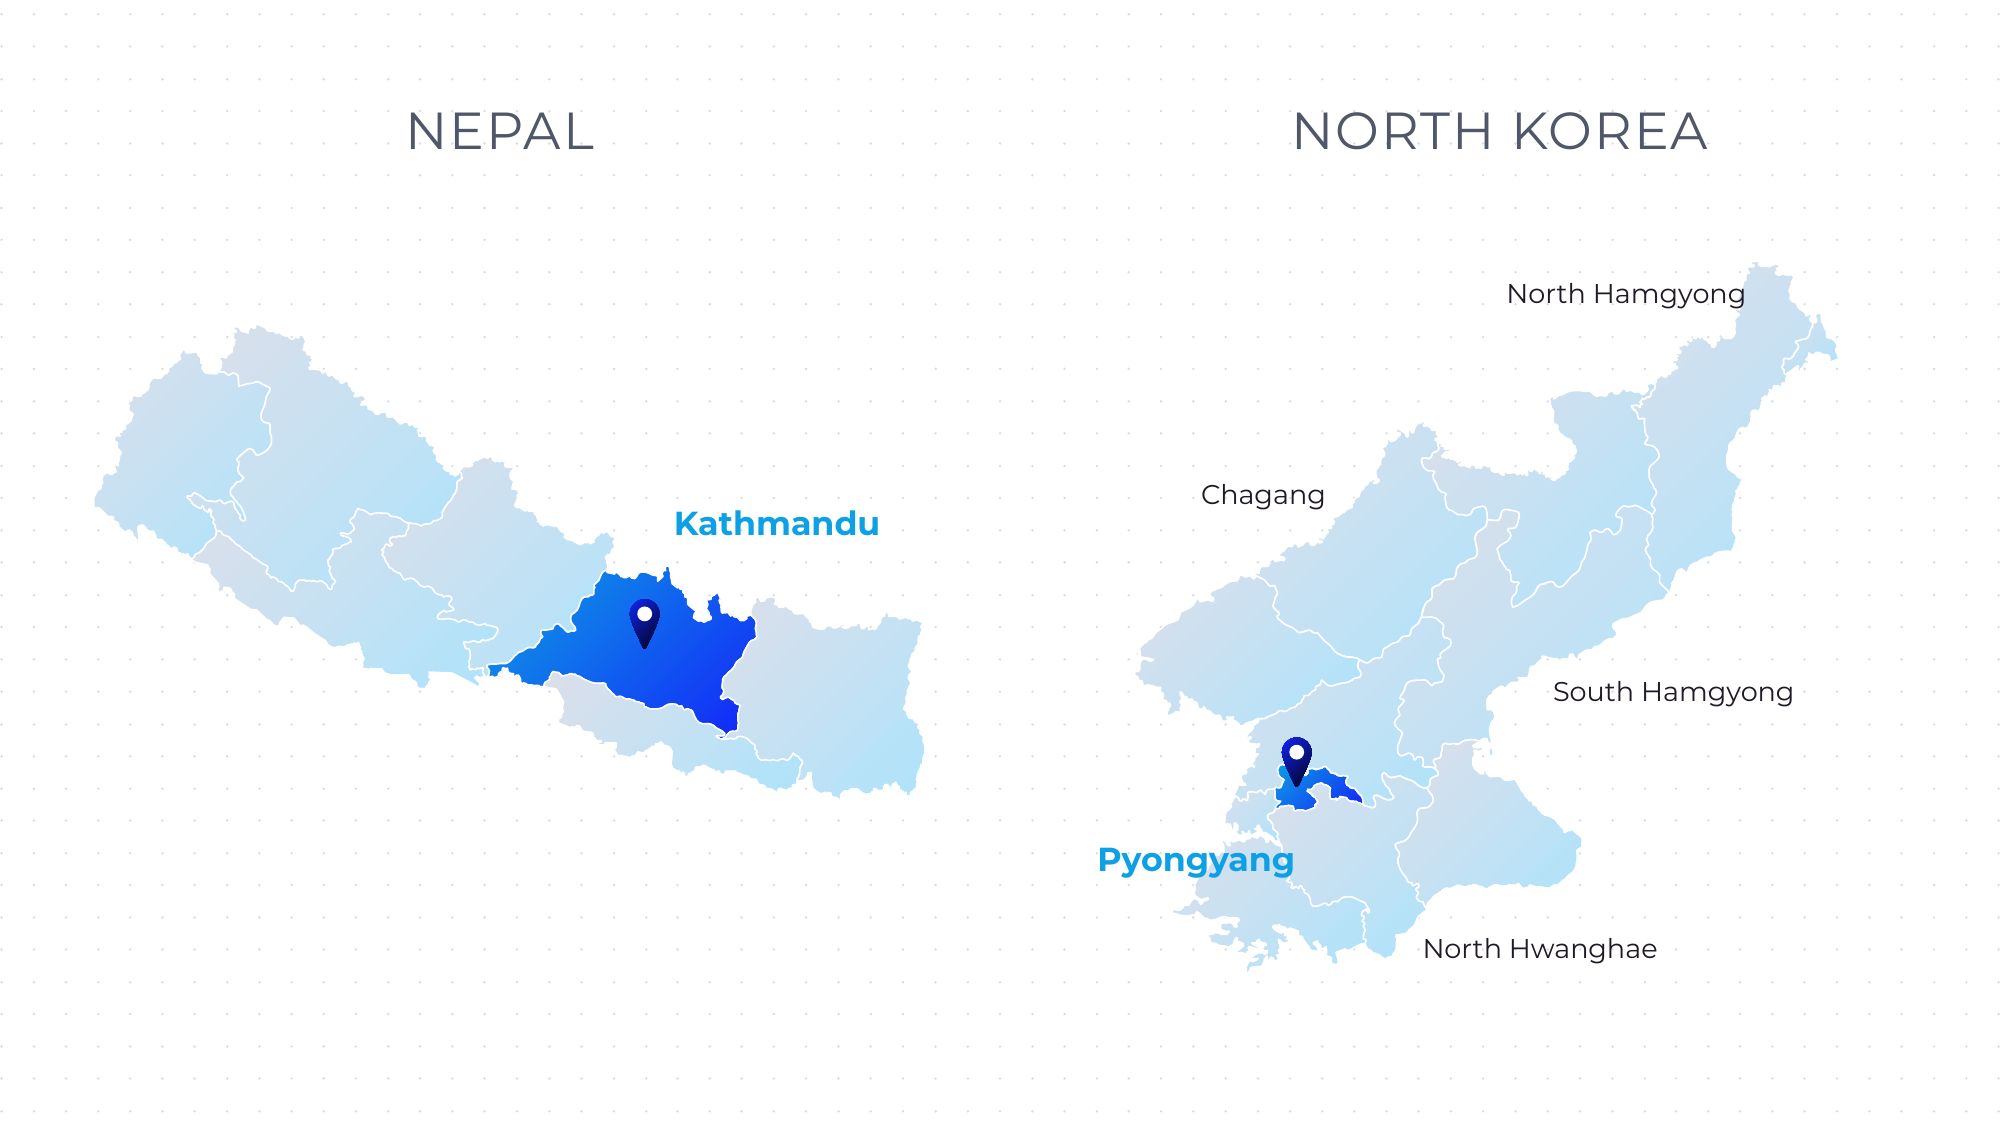

NEPAL
NORTH KOREA

North Hamgyong
Chagang
South Hamgyong
Pyongyang
North Hwanghae
Kathmandu